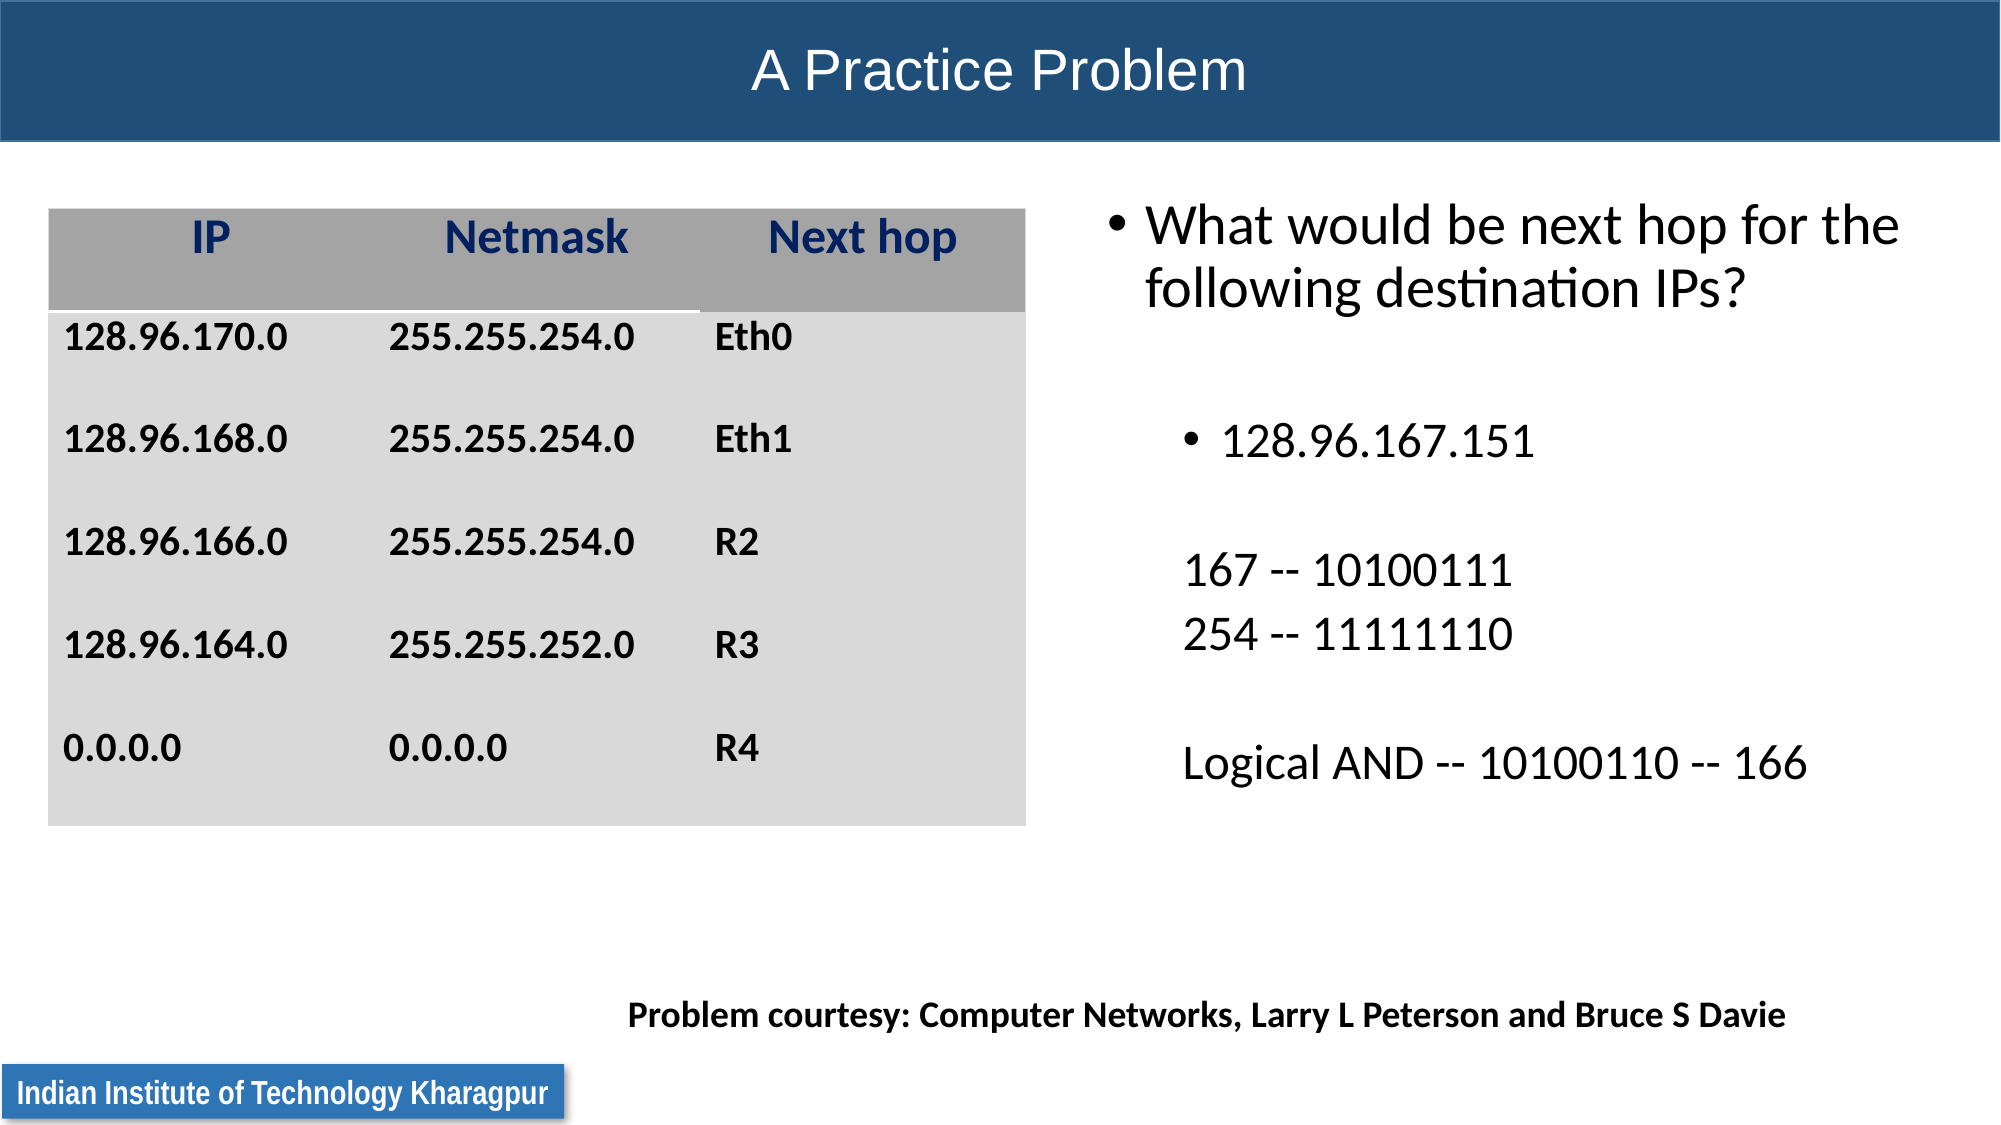

# A Practice Problem
What would be next hop for the following destination IPs?

128.96.167.151

167 -- 10100111
254 -- 11111110

Logical AND -- 10100110 -- 166

| IP | Netmask | Next hop |
| --- | --- | --- |
| 128.96.170.0 | 255.255.254.0 | Eth0 |
| 128.96.168.0 | 255.255.254.0 | Eth1 |
| 128.96.166.0 | 255.255.254.0 | R2 |
| 128.96.164.0 | 255.255.252.0 | R3 |
| 0.0.0.0 | 0.0.0.0 | R4 |
Problem courtesy: Computer Networks, Larry L Peterson and Bruce S Davie